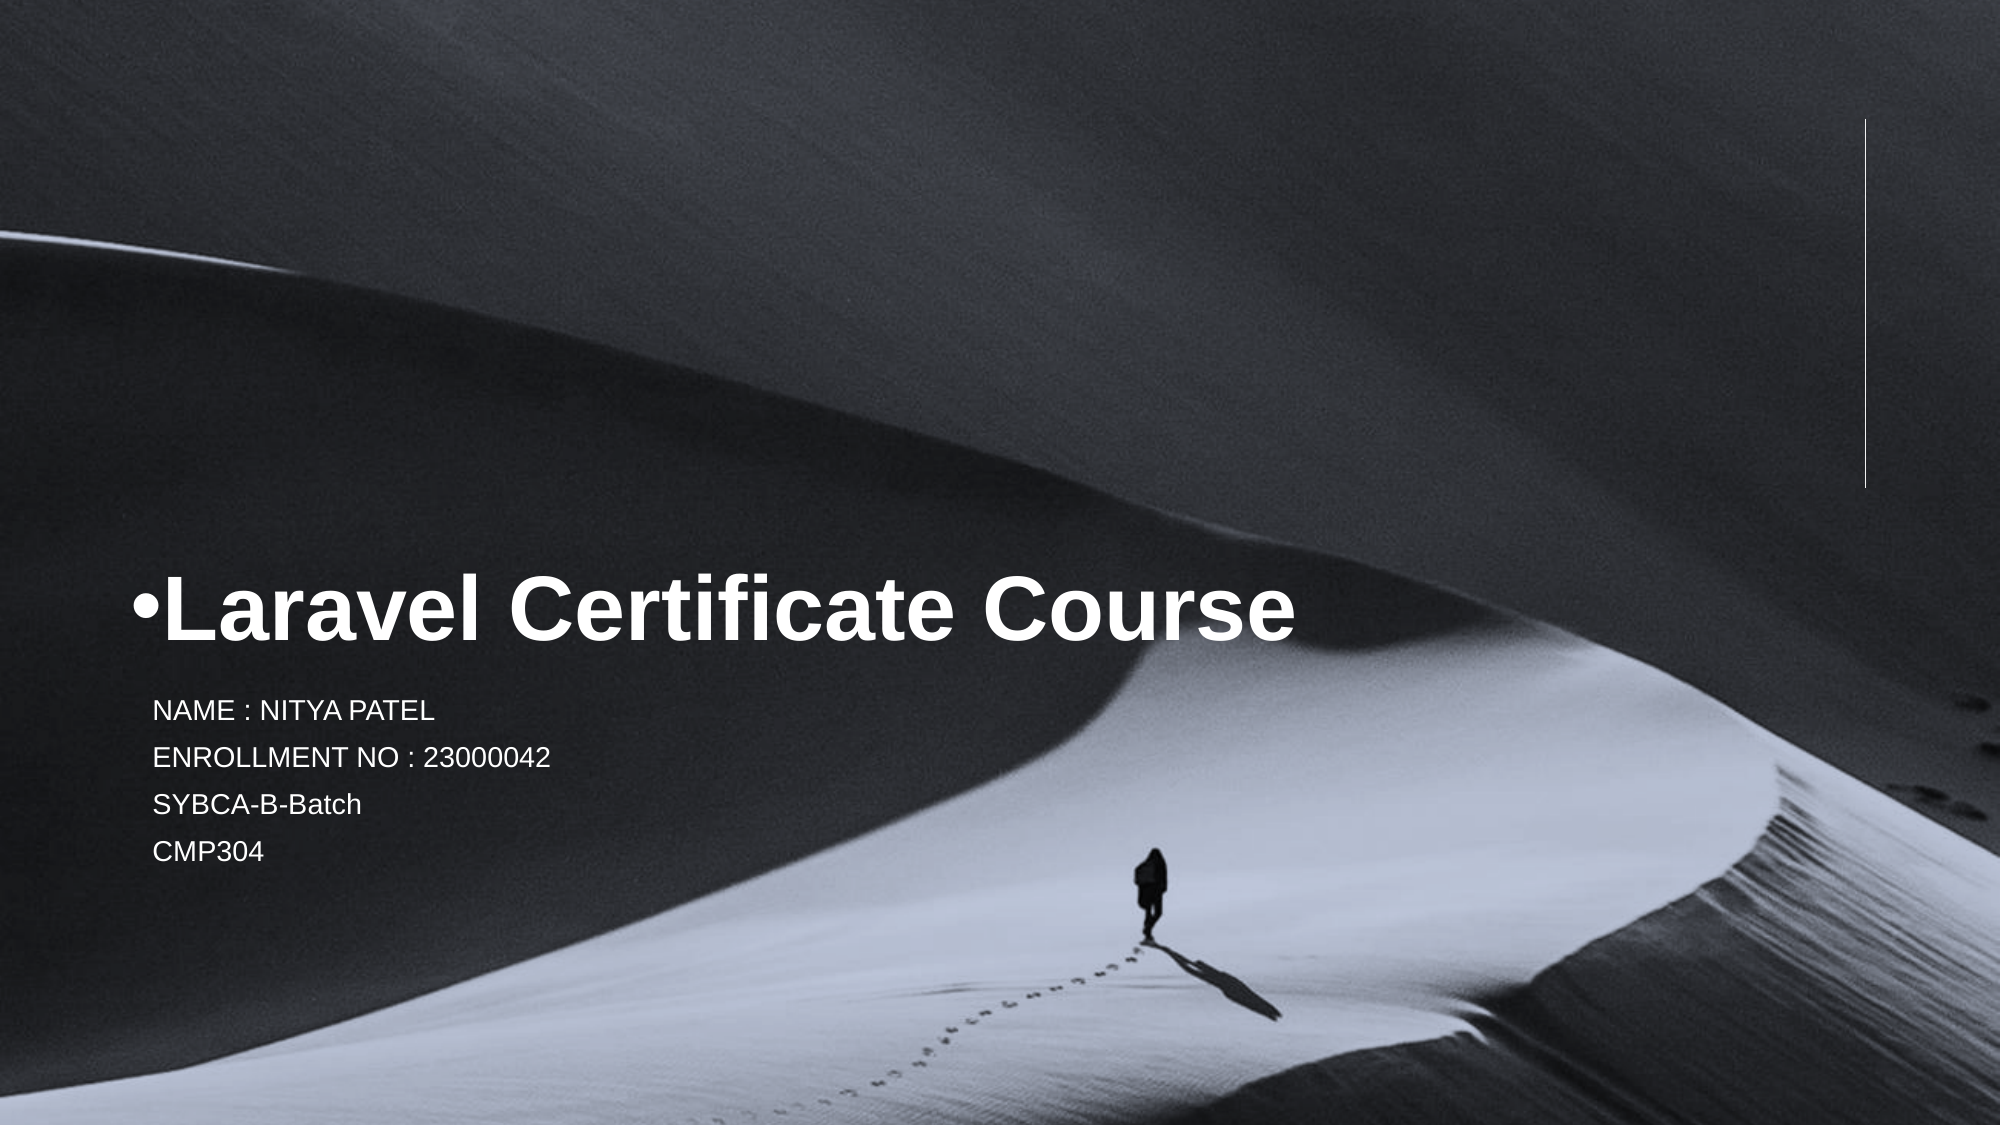

Laravel Certificate Course
NAME : NITYA PATEL
ENROLLMENT NO : 23000042
SYBCA-B-Batch
CMP304